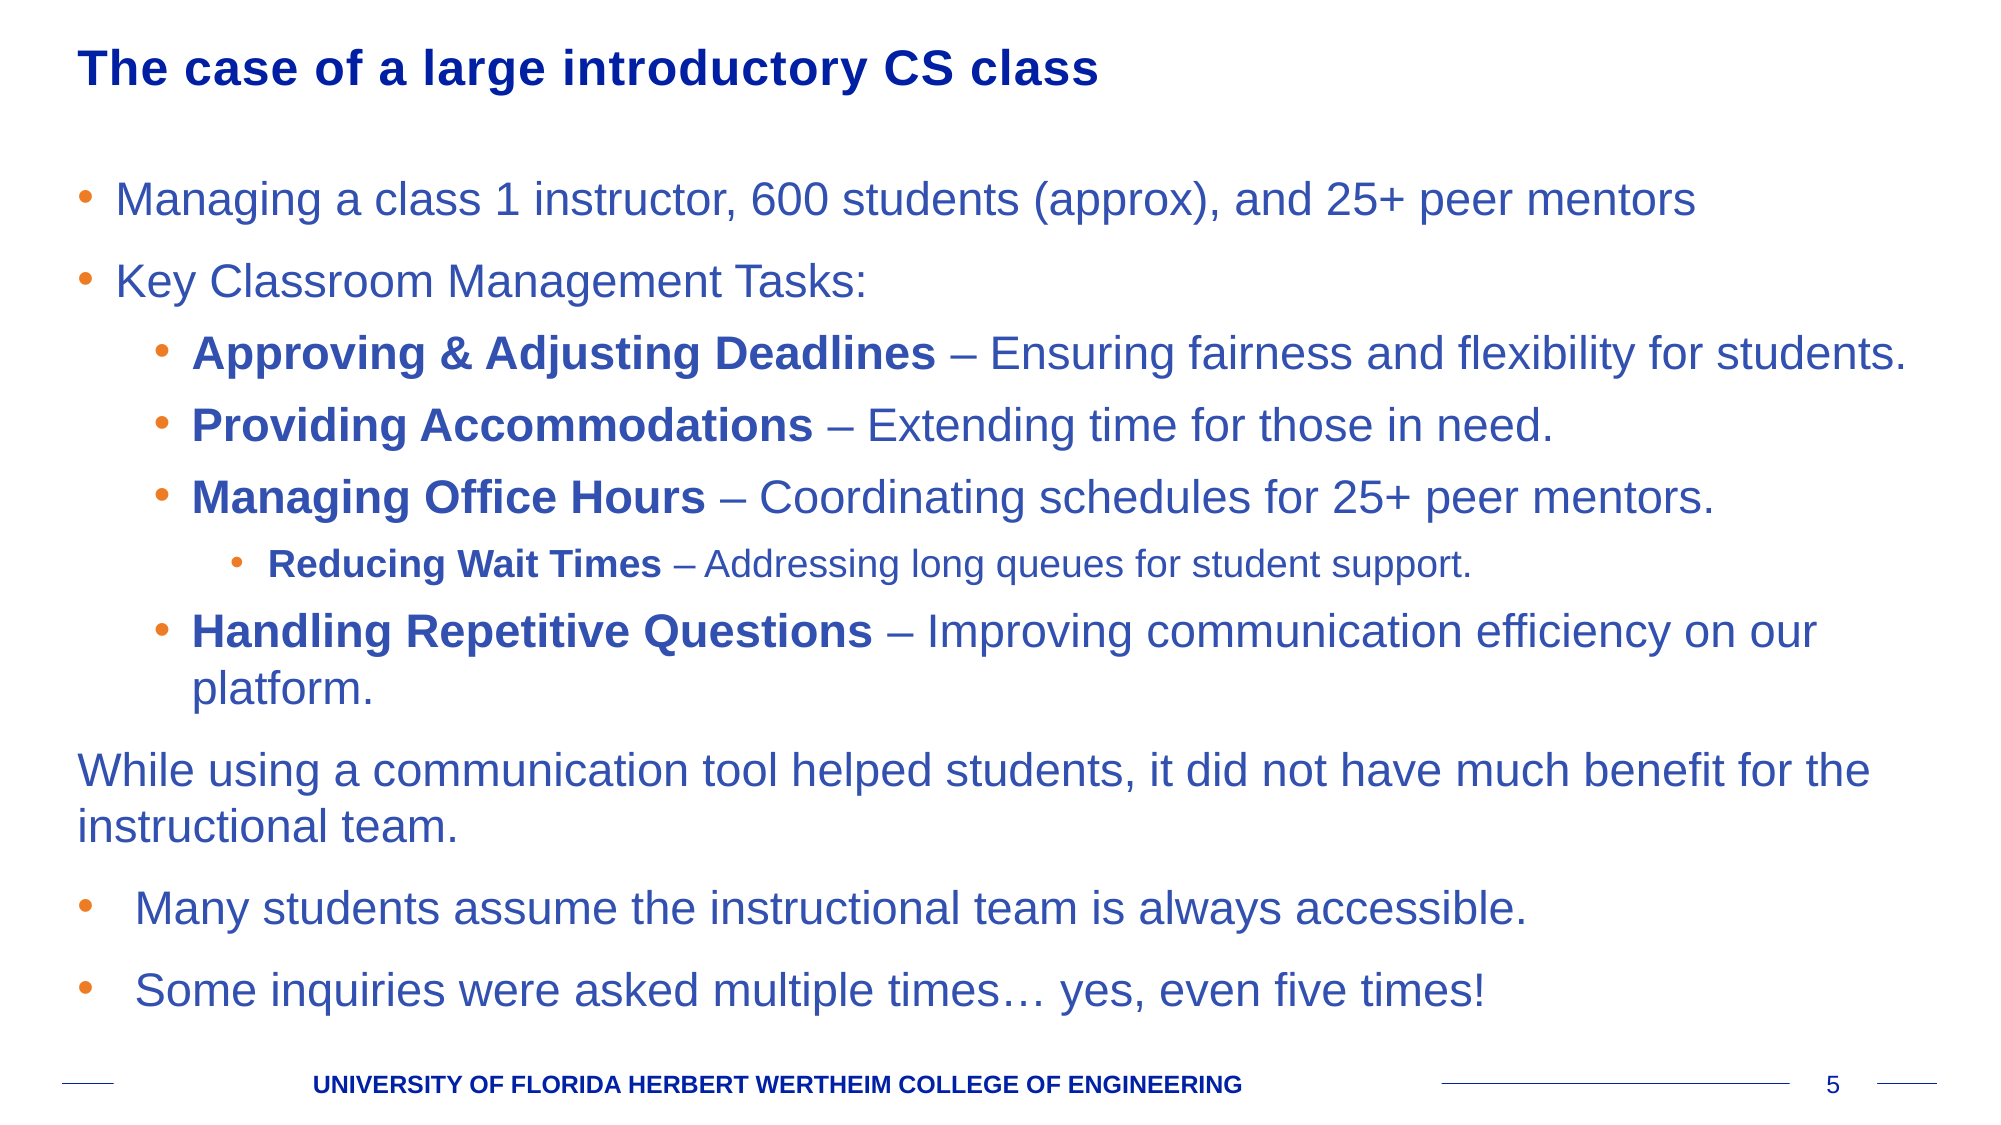

# The case of a large introductory CS class
Managing a class 1 instructor, 600 students (approx), and 25+ peer mentors
Key Classroom Management Tasks:
Approving & Adjusting Deadlines – Ensuring fairness and flexibility for students.
Providing Accommodations – Extending time for those in need.
Managing Office Hours – Coordinating schedules for 25+ peer mentors.
Reducing Wait Times – Addressing long queues for student support.
Handling Repetitive Questions – Improving communication efficiency on our platform.
While using a communication tool helped students, it did not have much benefit for the instructional team.
Many students assume the instructional team is always accessible.
Some inquiries were asked multiple times… yes, even five times!
UNIVERSITY OF FLORIDA HERBERT WERTHEIM COLLEGE OF ENGINEERING